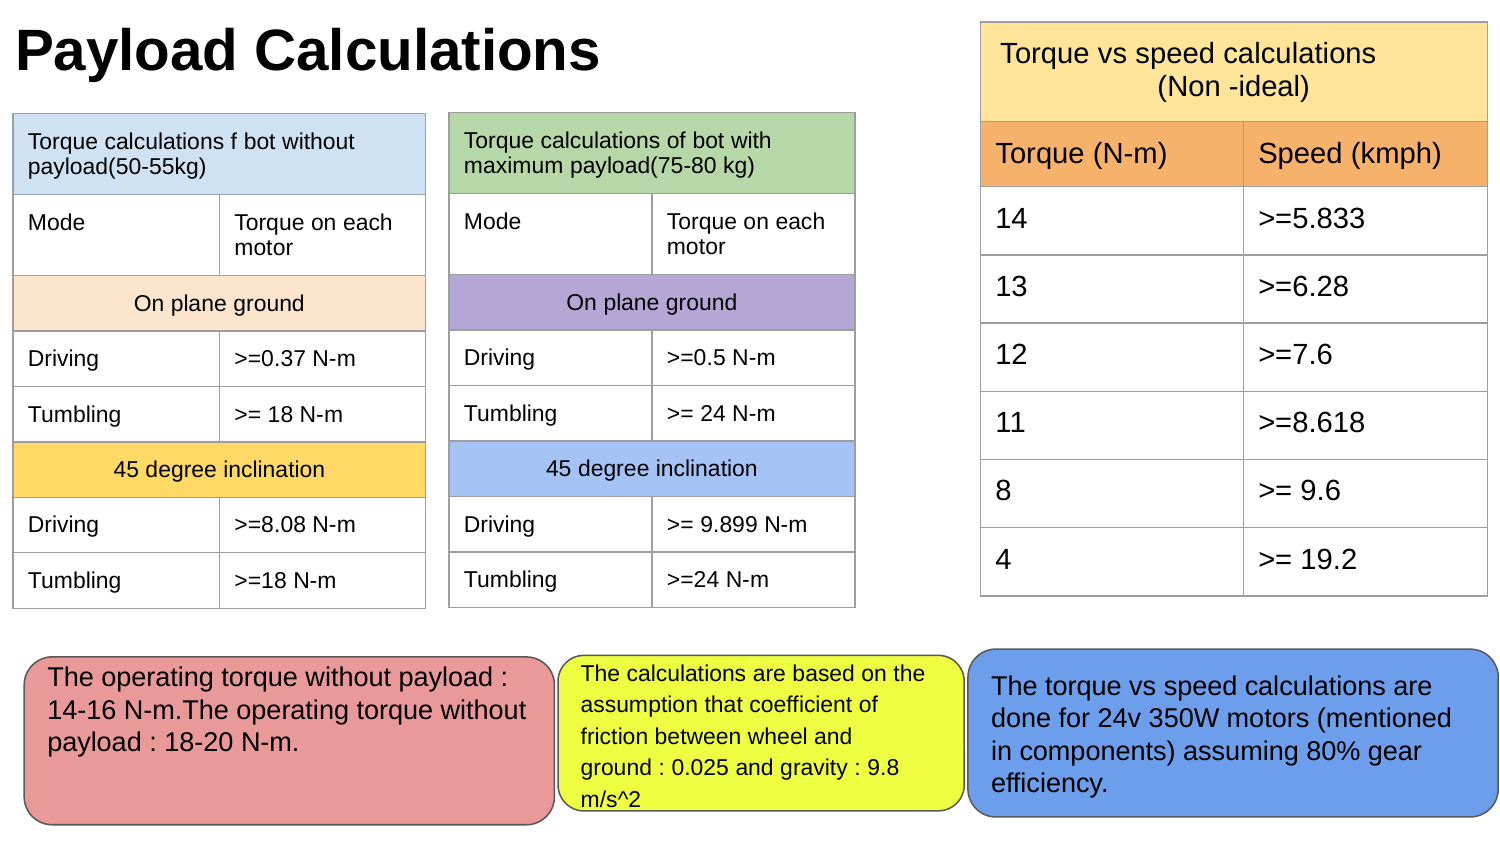

# Payload Calculations
| Torque vs speed calculations (Non -ideal) |  |
| --- | --- |
| Torque (N-m) | Speed (kmph) |
| 14 | >=5.833 |
| 13 | >=6.28 |
| 12 | >=7.6 |
| 11 | >=8.618 |
| 8 | >= 9.6 |
| 4 | >= 19.2 |
| Torque calculations of bot with maximum payload(75-80 kg) |  |
| --- | --- |
| Mode | Torque on each motor |
| On plane ground |  |
| Driving | >=0.5 N-m |
| Tumbling | >= 24 N-m |
| 45 degree inclination |  |
| Driving | >= 9.899 N-m |
| Tumbling | >=24 N-m |
| Torque calculations f bot without payload(50-55kg) |  |
| --- | --- |
| Mode | Torque on each motor |
| On plane ground |  |
| Driving | >=0.37 N-m |
| Tumbling | >= 18 N-m |
| 45 degree inclination |  |
| Driving | >=8.08 N-m |
| Tumbling | >=18 N-m |
The torque vs speed calculations are done for 24v 350W motors (mentioned in components) assuming 80% gear efficiency.
The calculations are based on the assumption that coefficient of friction between wheel and ground : 0.025 and gravity : 9.8 m/s^2
The operating torque without payload : 14-16 N-m.The operating torque without payload : 18-20 N-m.